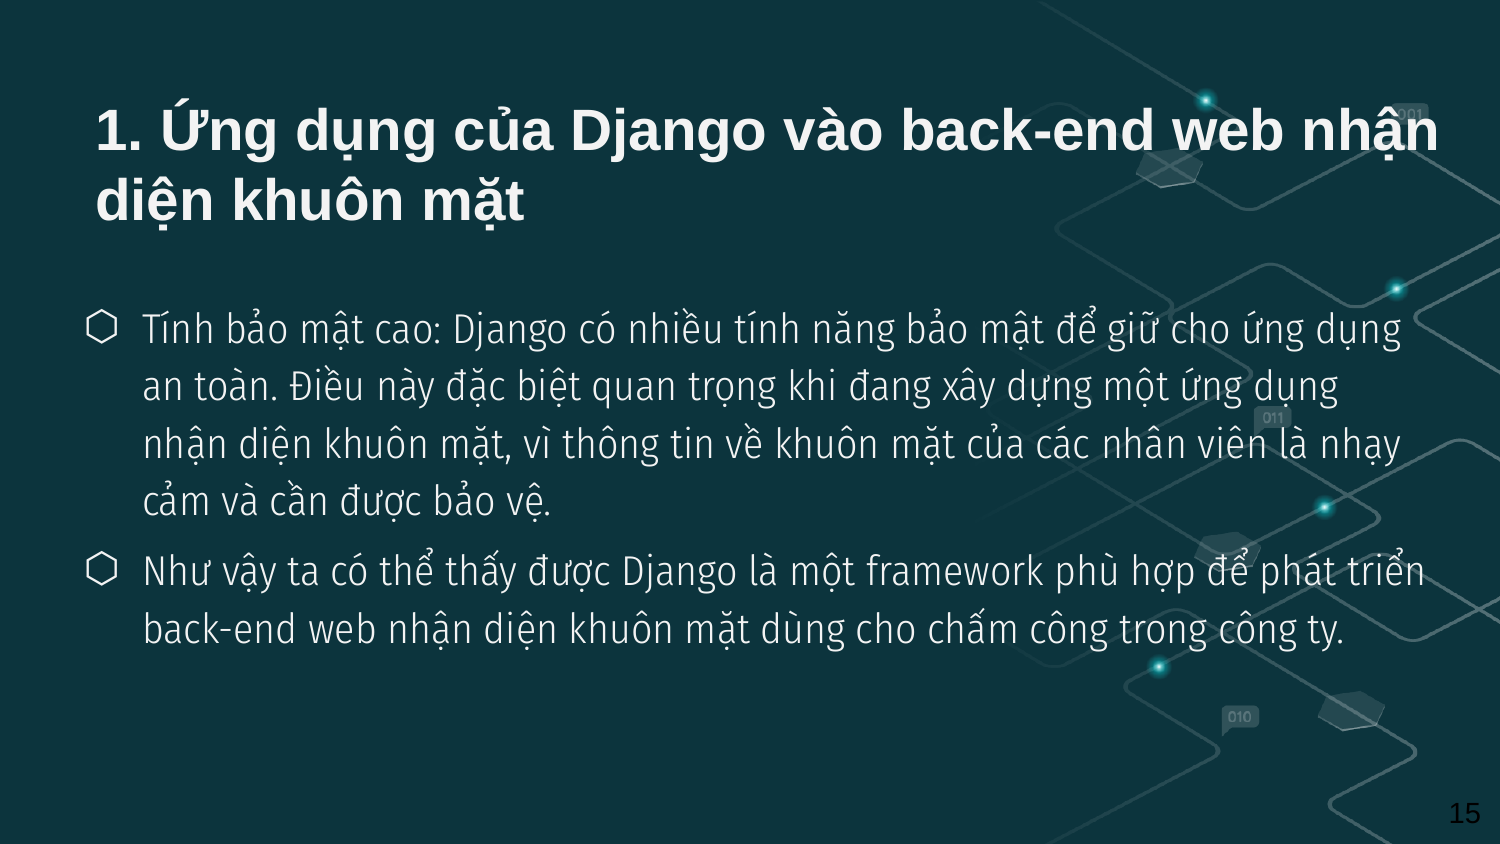

# 1. Ứng dụng của Django vào back-end web nhận diện khuôn mặt
Tính bảo mật cao: Django có nhiều tính năng bảo mật để giữ cho ứng dụng an toàn. Điều này đặc biệt quan trọng khi đang xây dựng một ứng dụng nhận diện khuôn mặt, vì thông tin về khuôn mặt của các nhân viên là nhạy cảm và cần được bảo vệ.
Như vậy ta có thể thấy được Django là một framework phù hợp để phát triển back-end web nhận diện khuôn mặt dùng cho chấm công trong công ty.
15